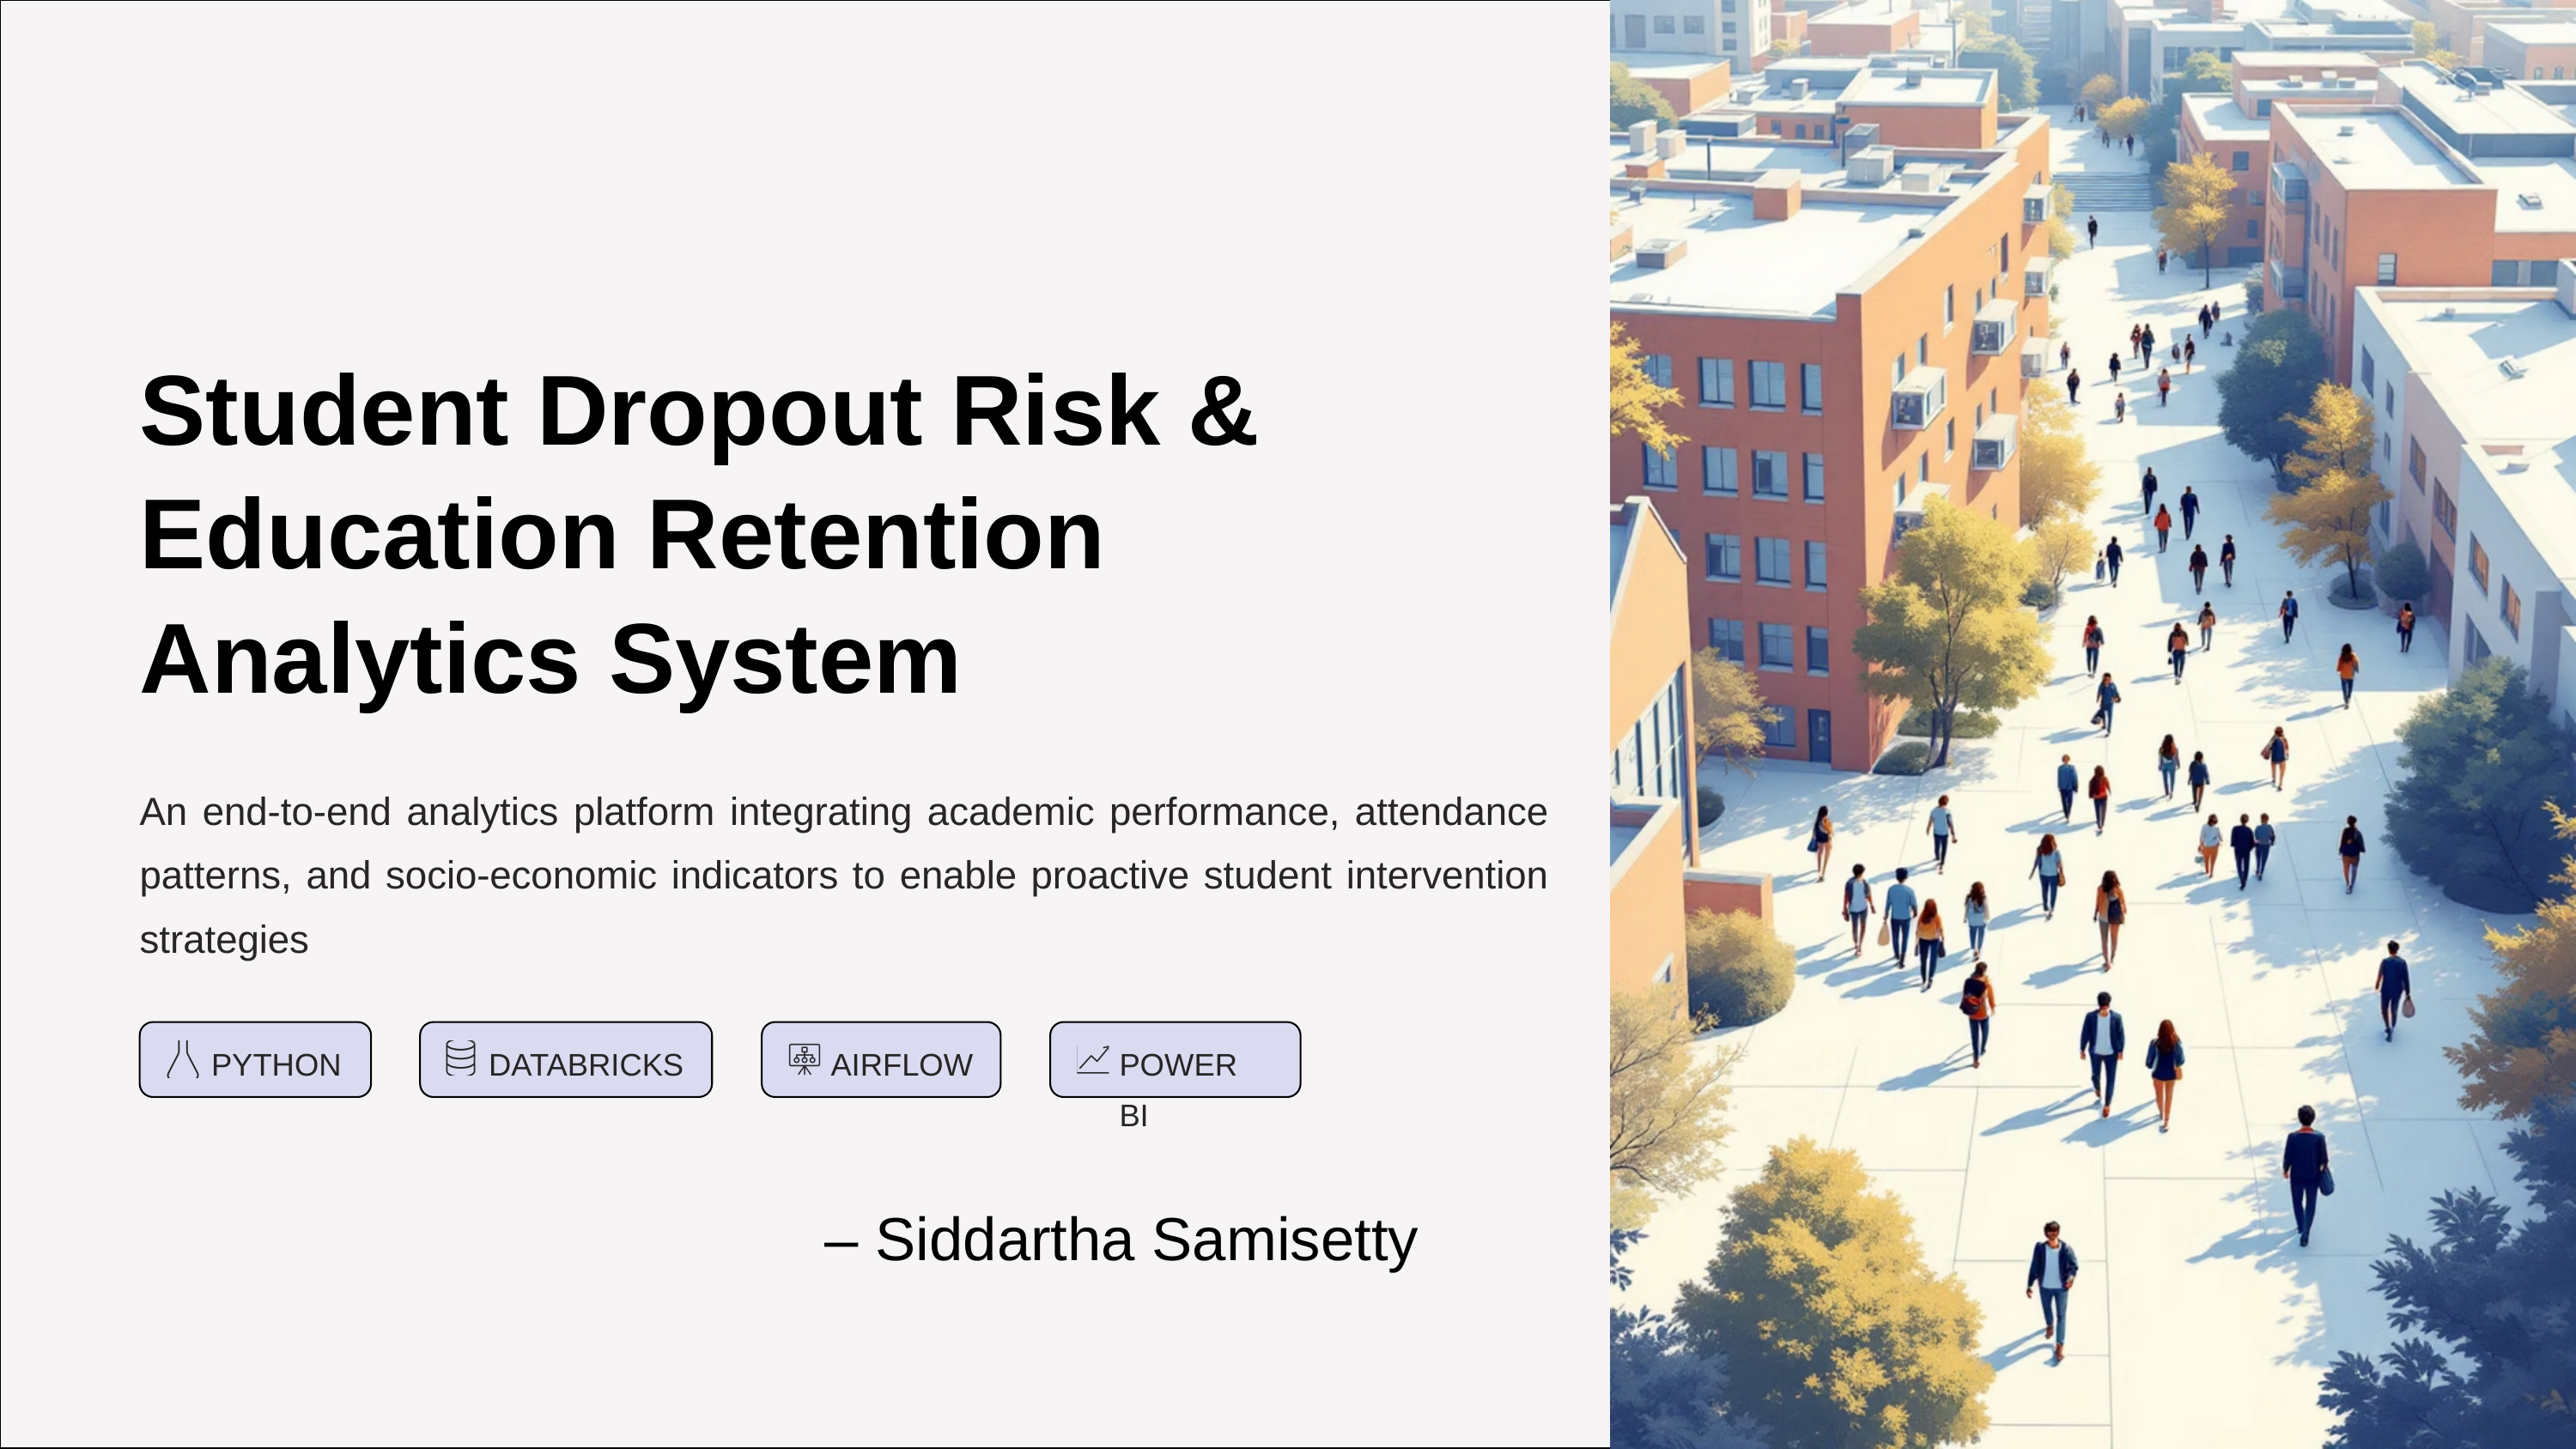

Student Dropout Risk & Education Retention Analytics System
An end-to-end analytics platform integrating academic performance, attendance patterns, and socio-economic indicators to enable proactive student intervention strategies

DATABRICKS
AIRFLOW
POWER BI

PYTHON
– Siddartha Samisetty